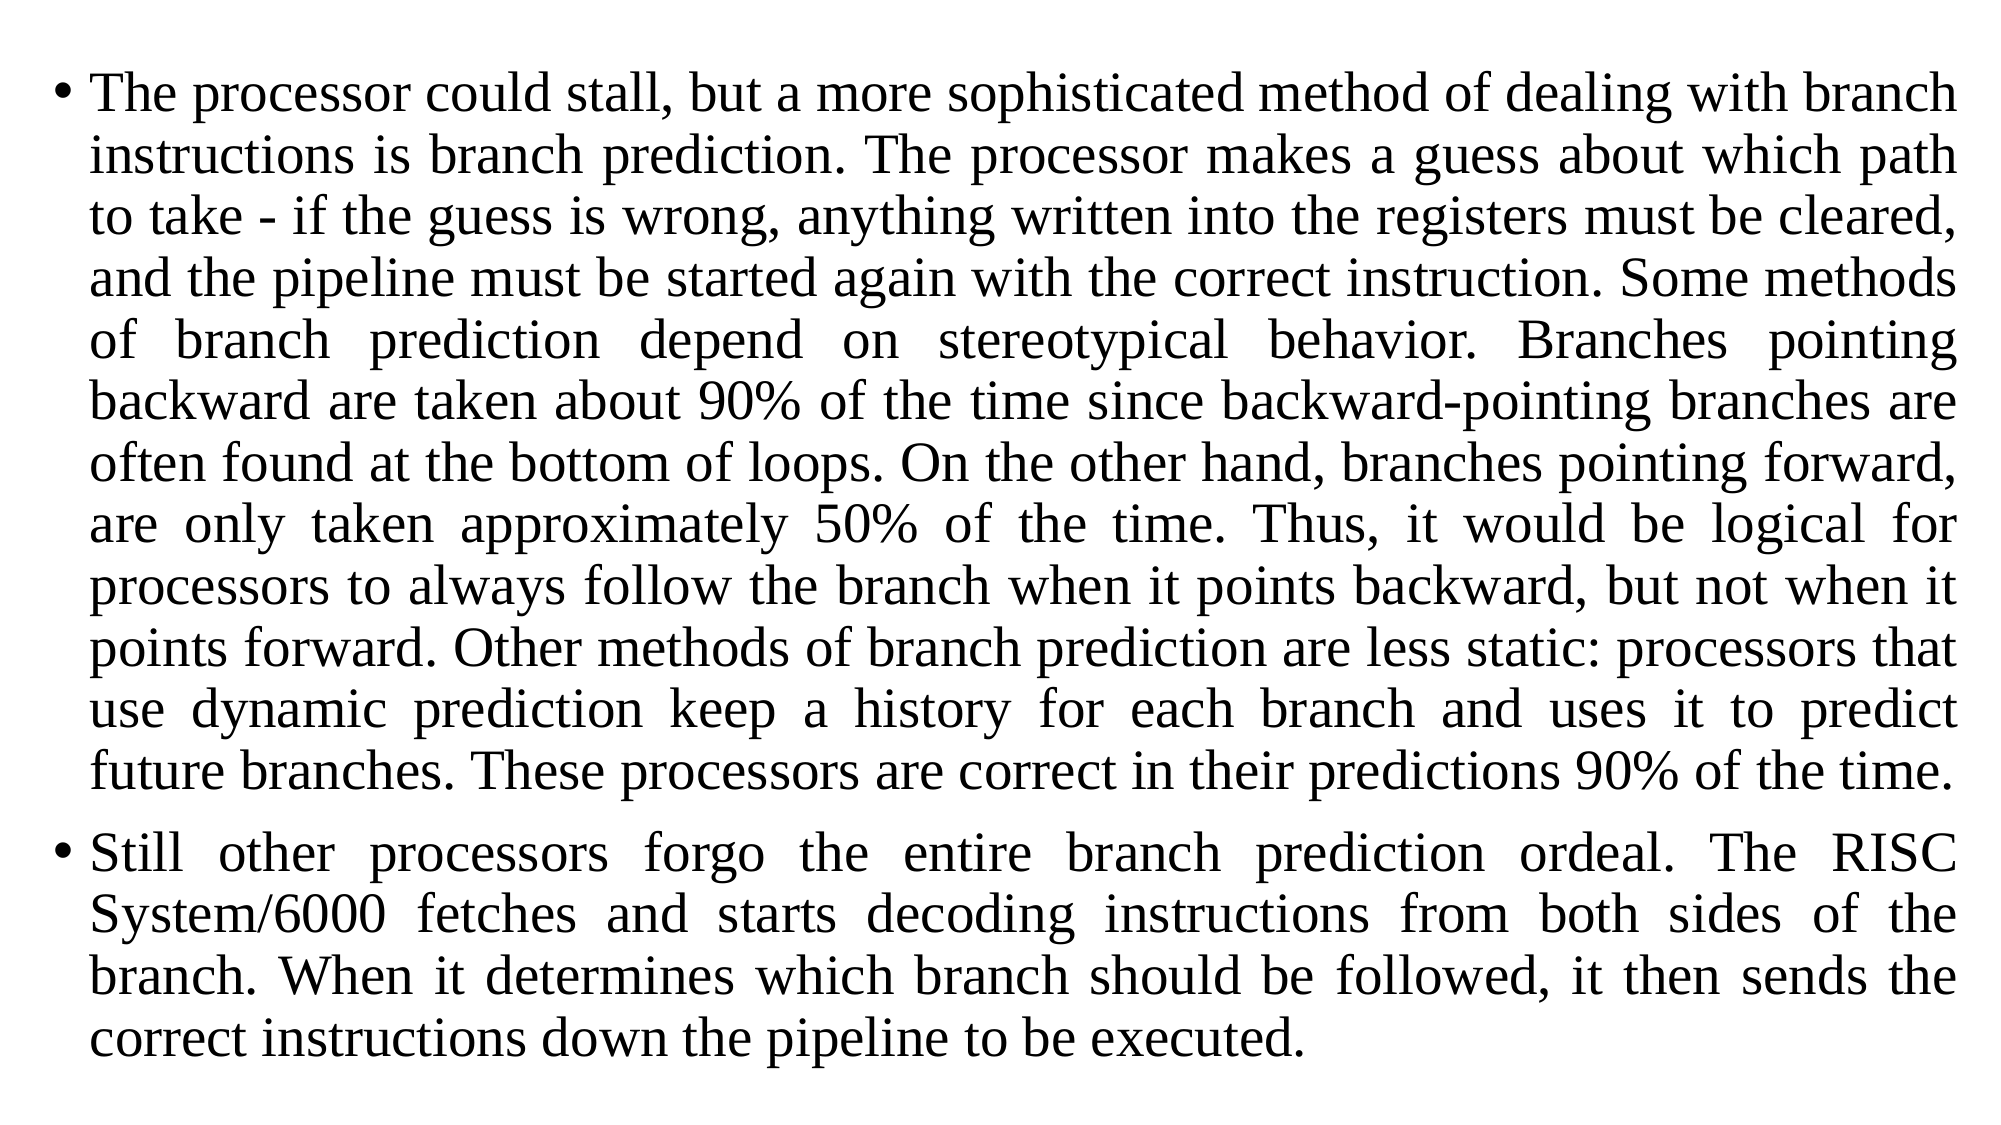

The processor could stall, but a more sophisticated method of dealing with branch instructions is branch prediction. The processor makes a guess about which path to take - if the guess is wrong, anything written into the registers must be cleared, and the pipeline must be started again with the correct instruction. Some methods of branch prediction depend on stereotypical behavior. Branches pointing backward are taken about 90% of the time since backward-pointing branches are often found at the bottom of loops. On the other hand, branches pointing forward, are only taken approximately 50% of the time. Thus, it would be logical for processors to always follow the branch when it points backward, but not when it points forward. Other methods of branch prediction are less static: processors that use dynamic prediction keep a history for each branch and uses it to predict future branches. These processors are correct in their predictions 90% of the time.
Still other processors forgo the entire branch prediction ordeal. The RISC System/6000 fetches and starts decoding instructions from both sides of the branch. When it determines which branch should be followed, it then sends the correct instructions down the pipeline to be executed.